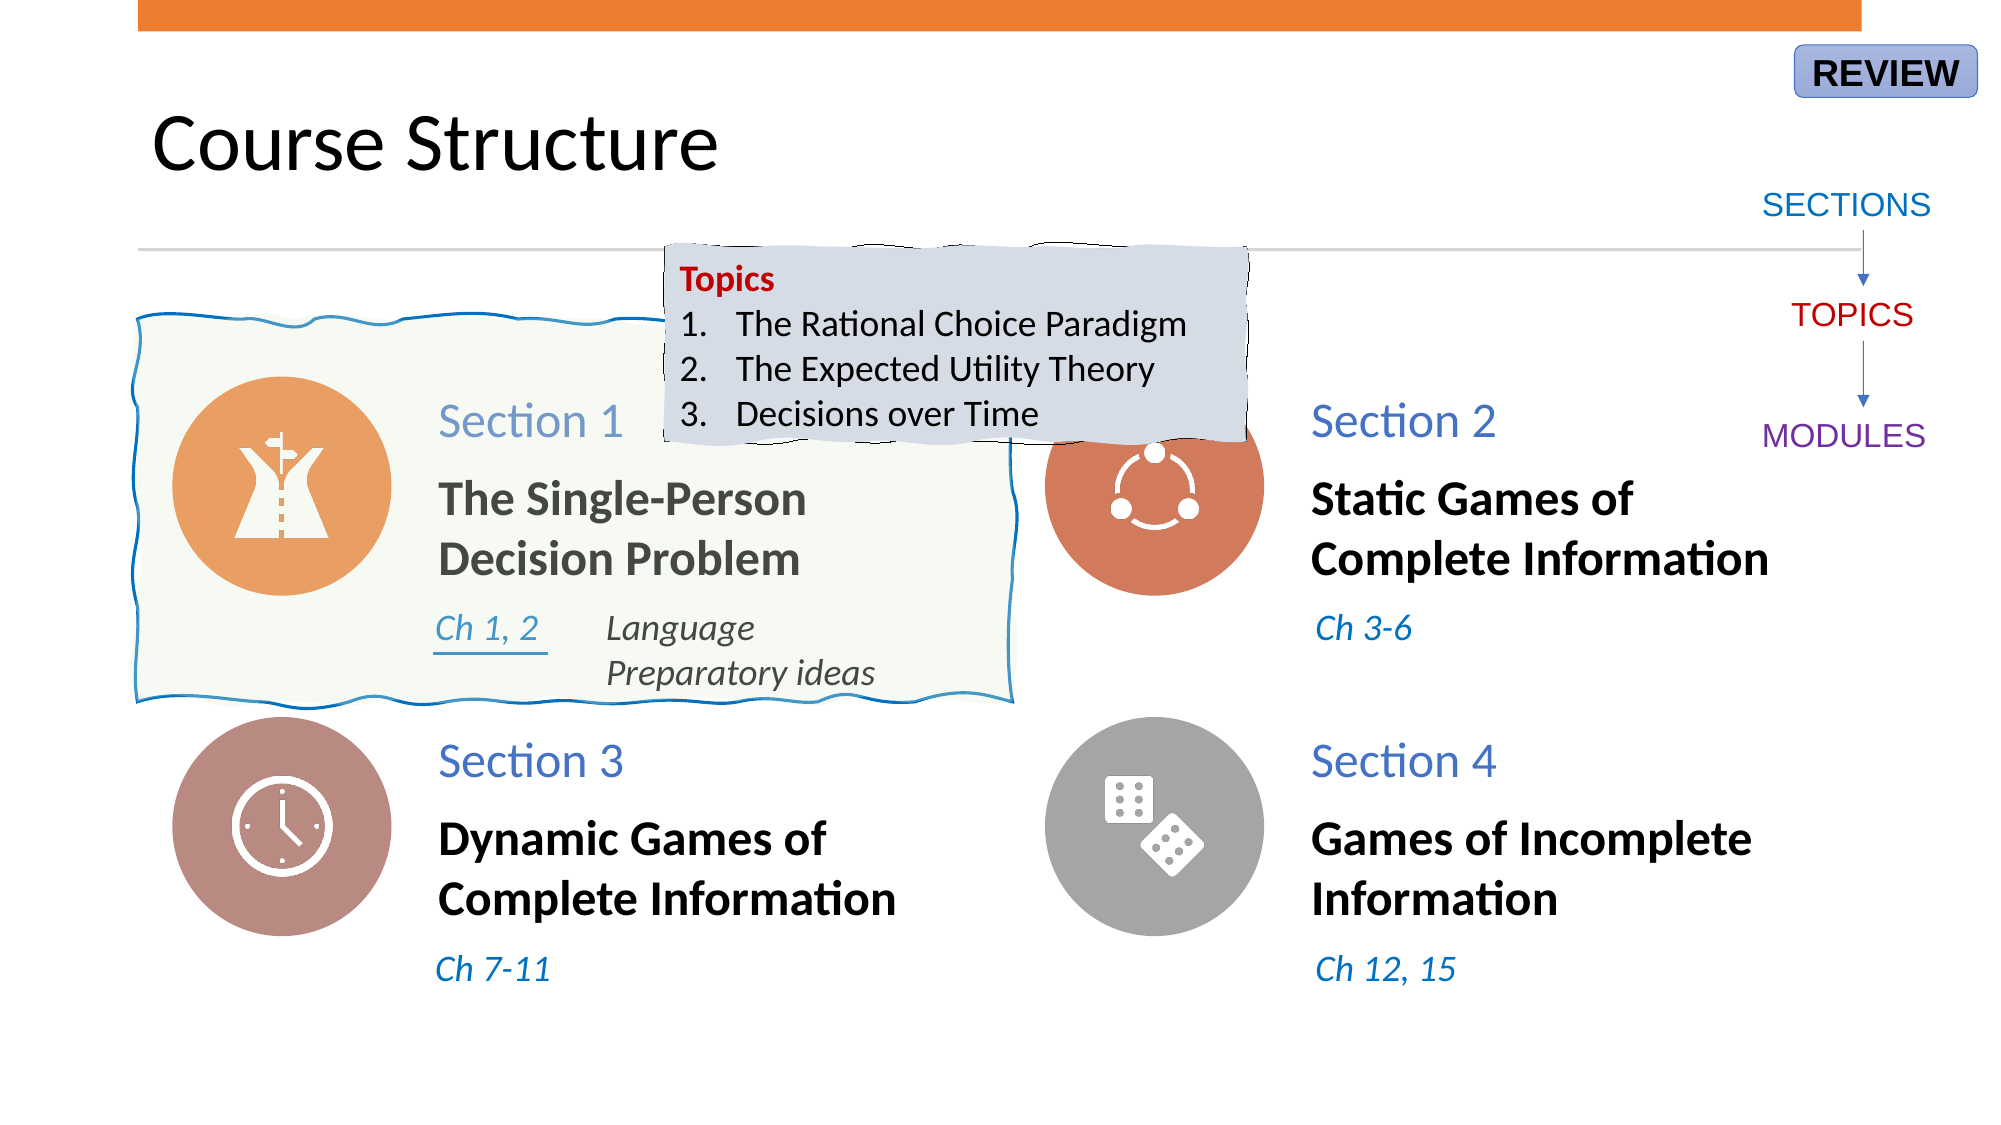

REVIEW
# Course Structure
SECTIONS
TOPICS
MODULES
Topics
The Rational Choice Paradigm
The Expected Utility Theory
Decisions over Time

Section 1
The Single-Person Decision Problem
Section 2
Static Games of Complete Information
Section 3
Dynamic Games of Complete Information
Section 4
Games of Incomplete Information

Ch 1, 2
Language
Preparatory ideas
Ch 3-6
Ch 7-11
Ch 12, 15